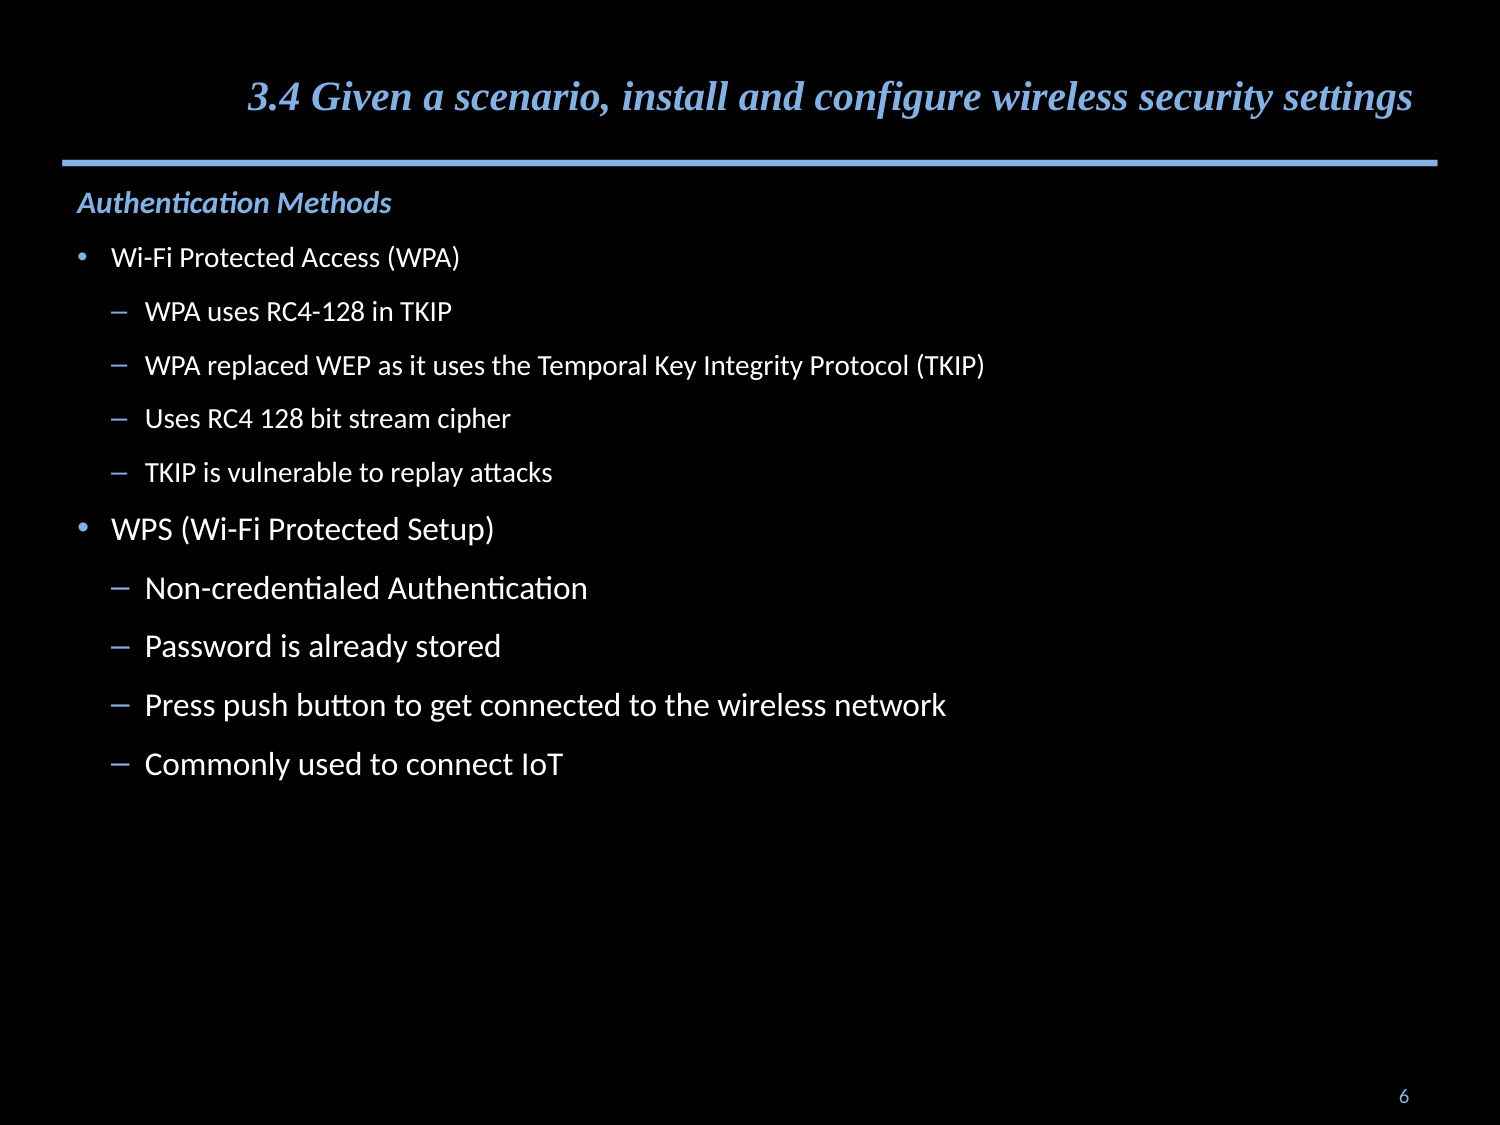

3.4 Given a scenario, install and configure wireless security settings
Authentication Methods
Wi-Fi Protected Access (WPA)
WPA uses RC4-128 in TKIP
WPA replaced WEP as it uses the Temporal Key Integrity Protocol (TKIP)
Uses RC4 128 bit stream cipher
TKIP is vulnerable to replay attacks
WPS (Wi-Fi Protected Setup)
Non-credentialed Authentication
Password is already stored
Press push button to get connected to the wireless network
Commonly used to connect IoT

6